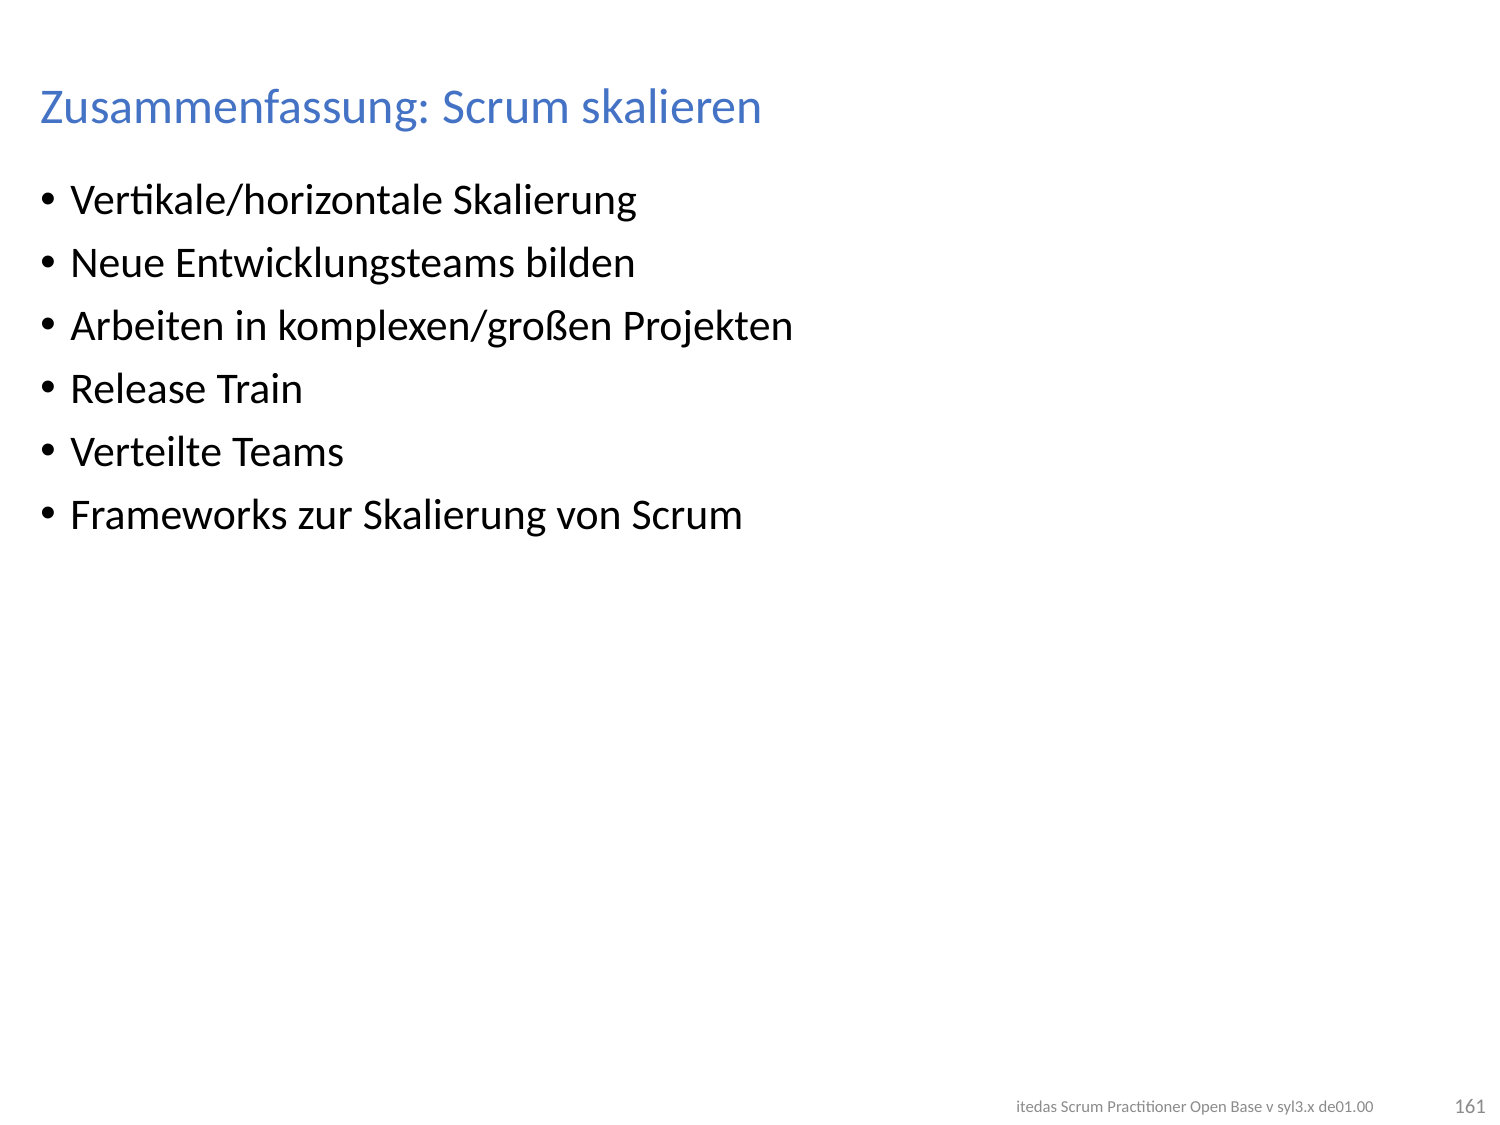

# Zusammenfassung: Scrum skalieren
Vertikale/horizontale Skalierung
Neue Entwicklungsteams bilden
Arbeiten in komplexen/großen Projekten
Release Train
Verteilte Teams
Frameworks zur Skalierung von Scrum
161

itedas Scrum Practitioner Open Base v syl3.x de01.00